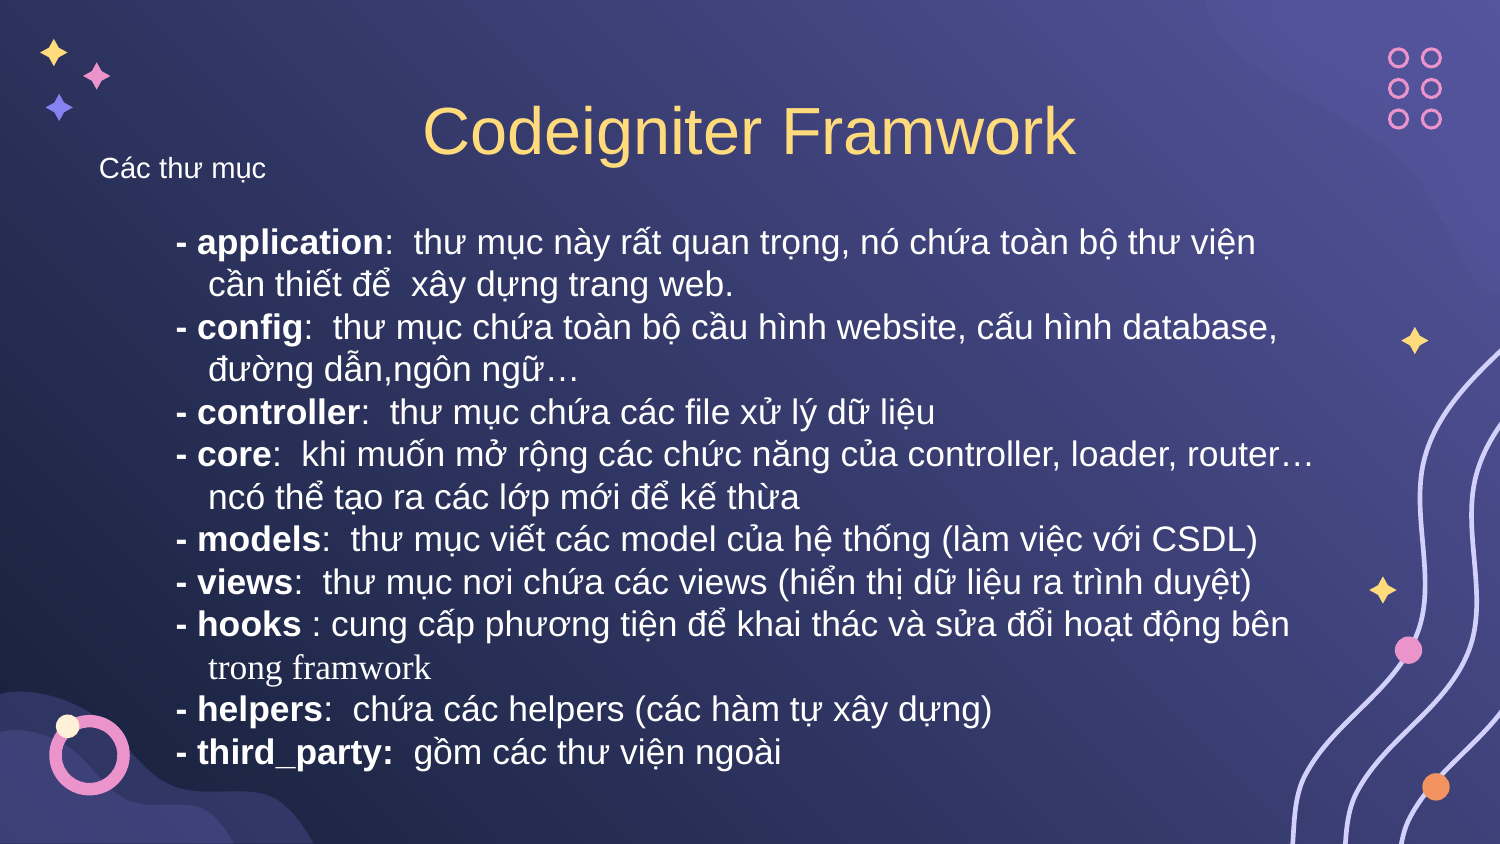

# Codeigniter Framwork
Các thư mục
  - application:  thư mục này rất quan trọng, nó chứa toàn bộ thư viện cần thiết để  xây dựng trang web.
  - config:  thư mục chứa toàn bộ cầu hình website, cấu hình database, đường dẫn,ngôn ngữ…
  - controller:  thư mục chứa các file xử lý dữ liệu
  - core:  khi muốn mở rộng các chức năng của controller, loader, router… ncó thể tạo ra các lớp mới để kế thừa
  - models:  thư mục viết các model của hệ thống (làm việc với CSDL)
  - views:  thư mục nơi chứa các views (hiển thị dữ liệu ra trình duyệt)
  - hooks : cung cấp phương tiện để khai thác và sửa đổi hoạt động bên trong framwork
  - helpers:  chứa các helpers (các hàm tự xây dựng)
  - third_party:  gồm các thư viện ngoài